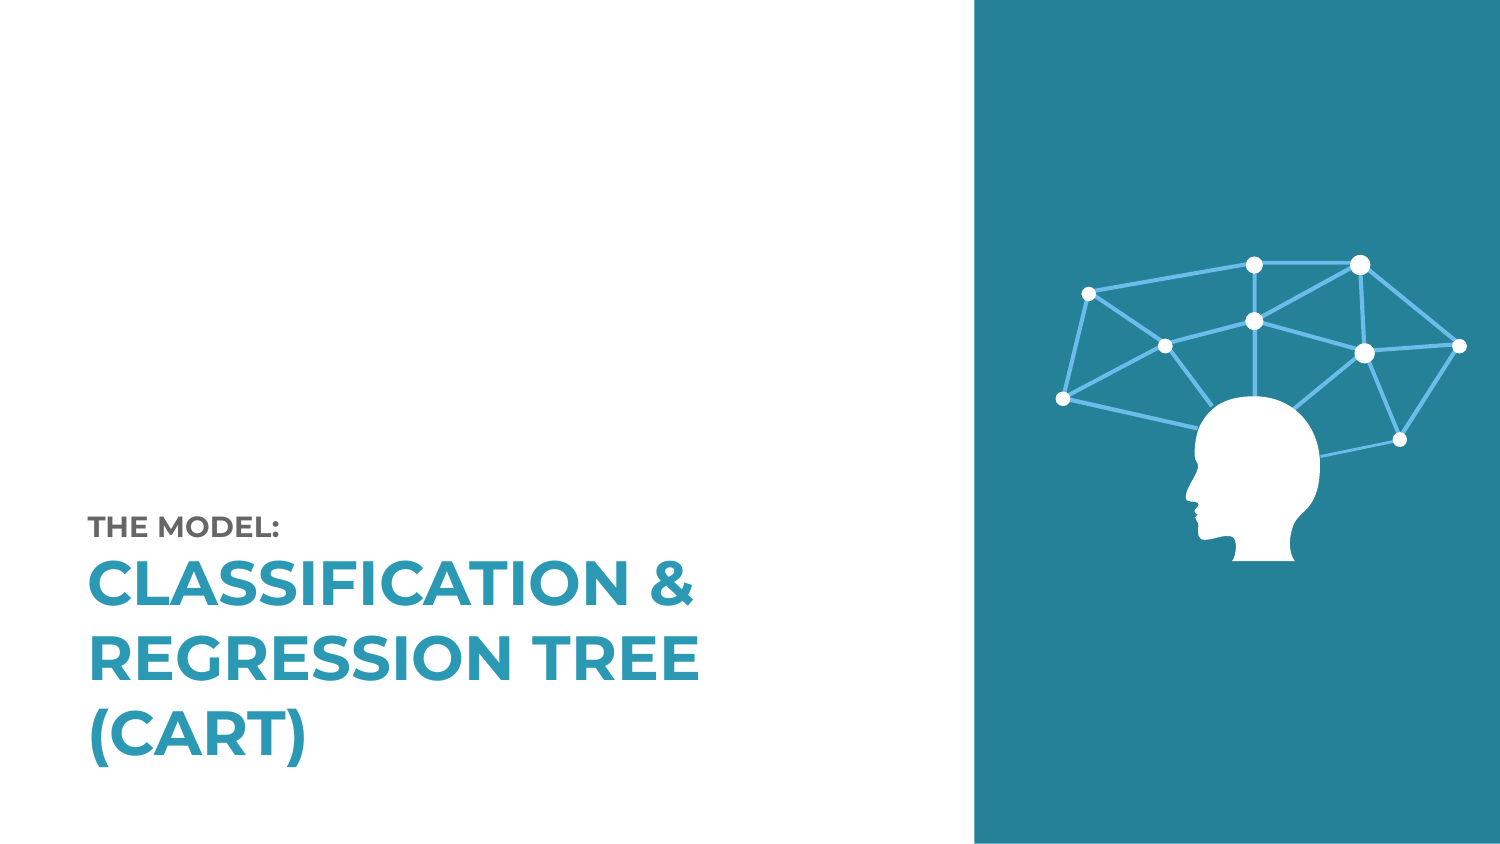

THE MODEL:
CLASSIFICATION &
REGRESSION TREE (CART)